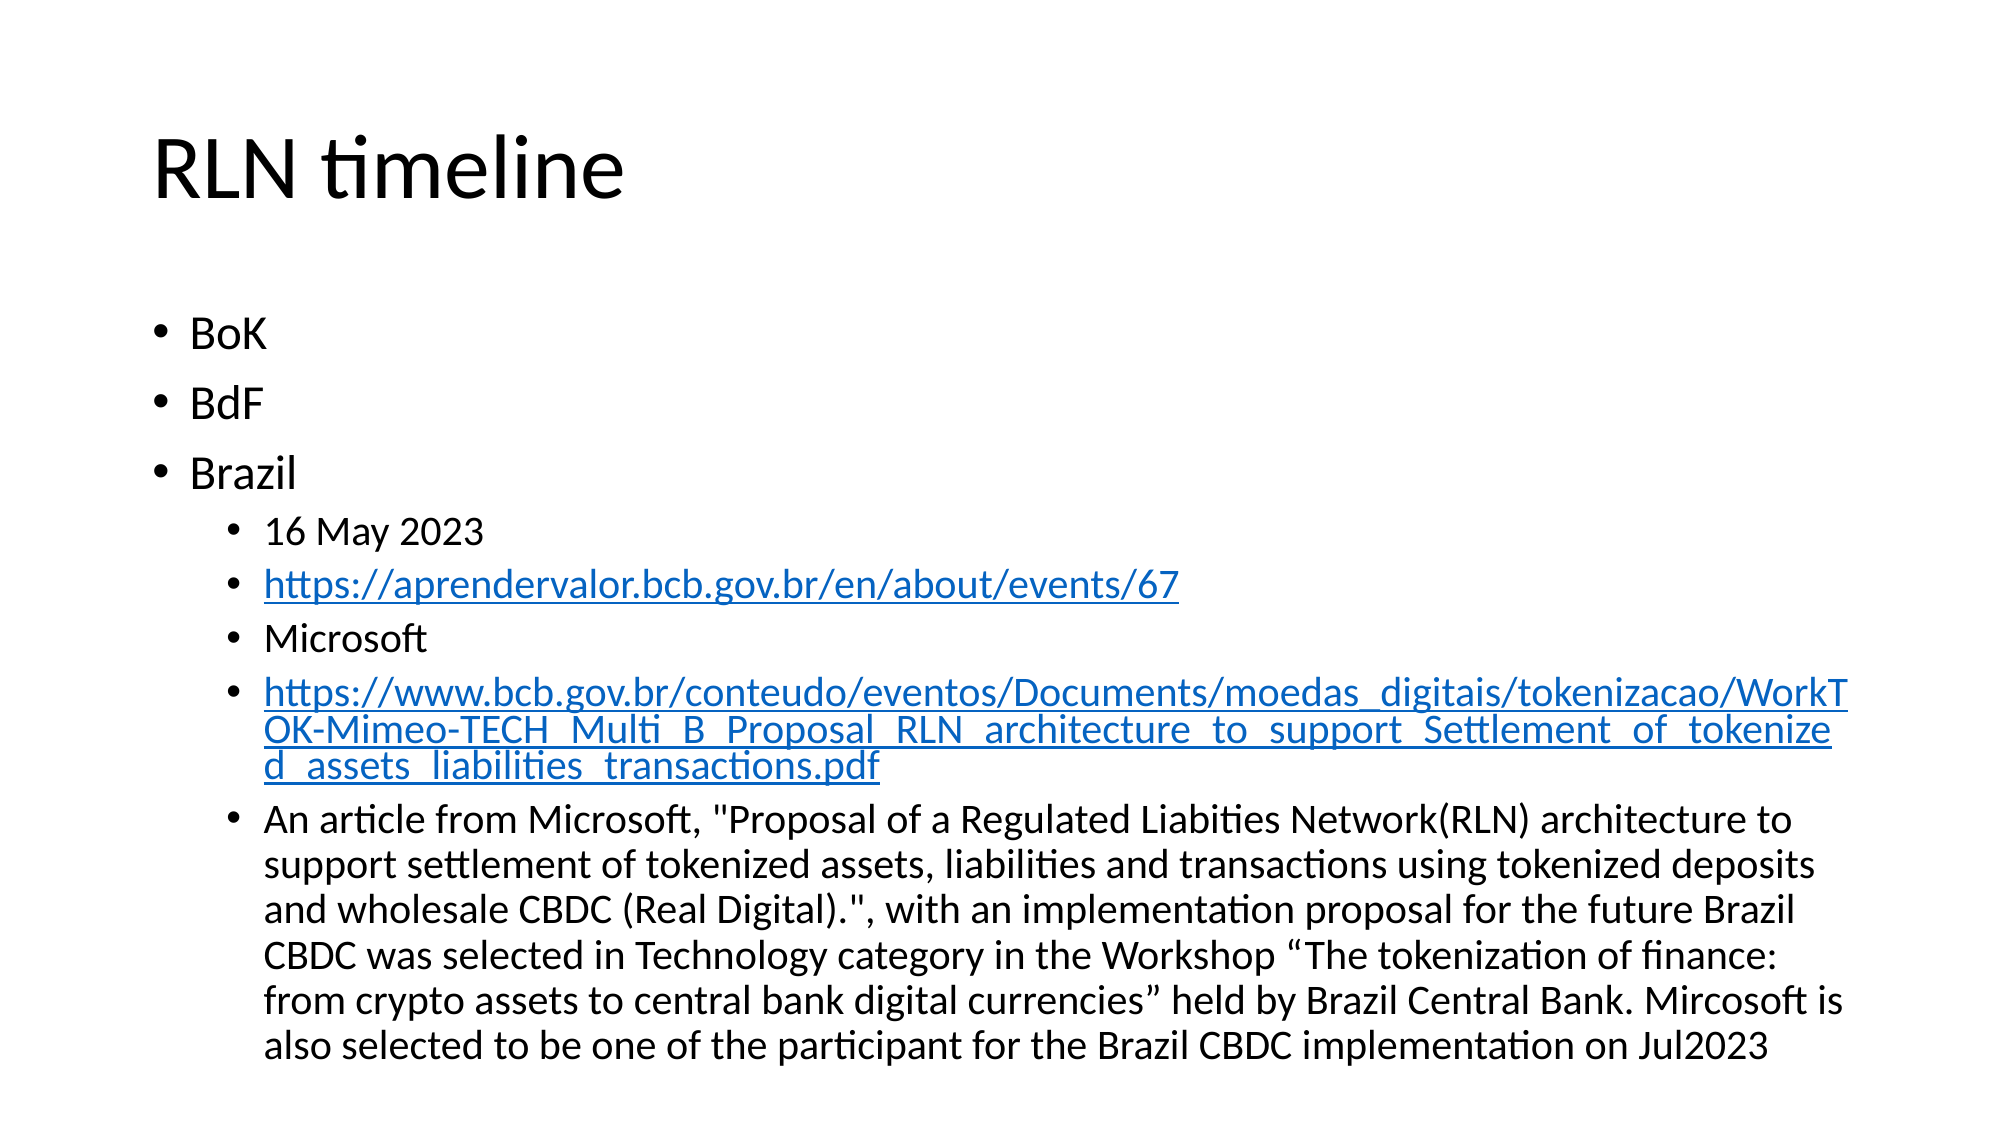

# RLN timeline
BoK
BdF
Brazil
16 May 2023
https://aprendervalor.bcb.gov.br/en/about/events/67
Microsoft
https://www.bcb.gov.br/conteudo/eventos/Documents/moedas_digitais/tokenizacao/WorkTOK-Mimeo-TECH_Multi_B_Proposal_RLN_architecture_to_support_Settlement_of_tokenized_assets_liabilities_transactions.pdf
An article from Microsoft, "Proposal of a Regulated Liabities Network(RLN) architecture to support settlement of tokenized assets, liabilities and transactions using tokenized deposits and wholesale CBDC (Real Digital).", with an implementation proposal for the future Brazil CBDC was selected in Technology category in the Workshop “The tokenization of finance: from crypto assets to central bank digital currencies” held by Brazil Central Bank. Mircosoft is also selected to be one of the participant for the Brazil CBDC implementation on Jul2023